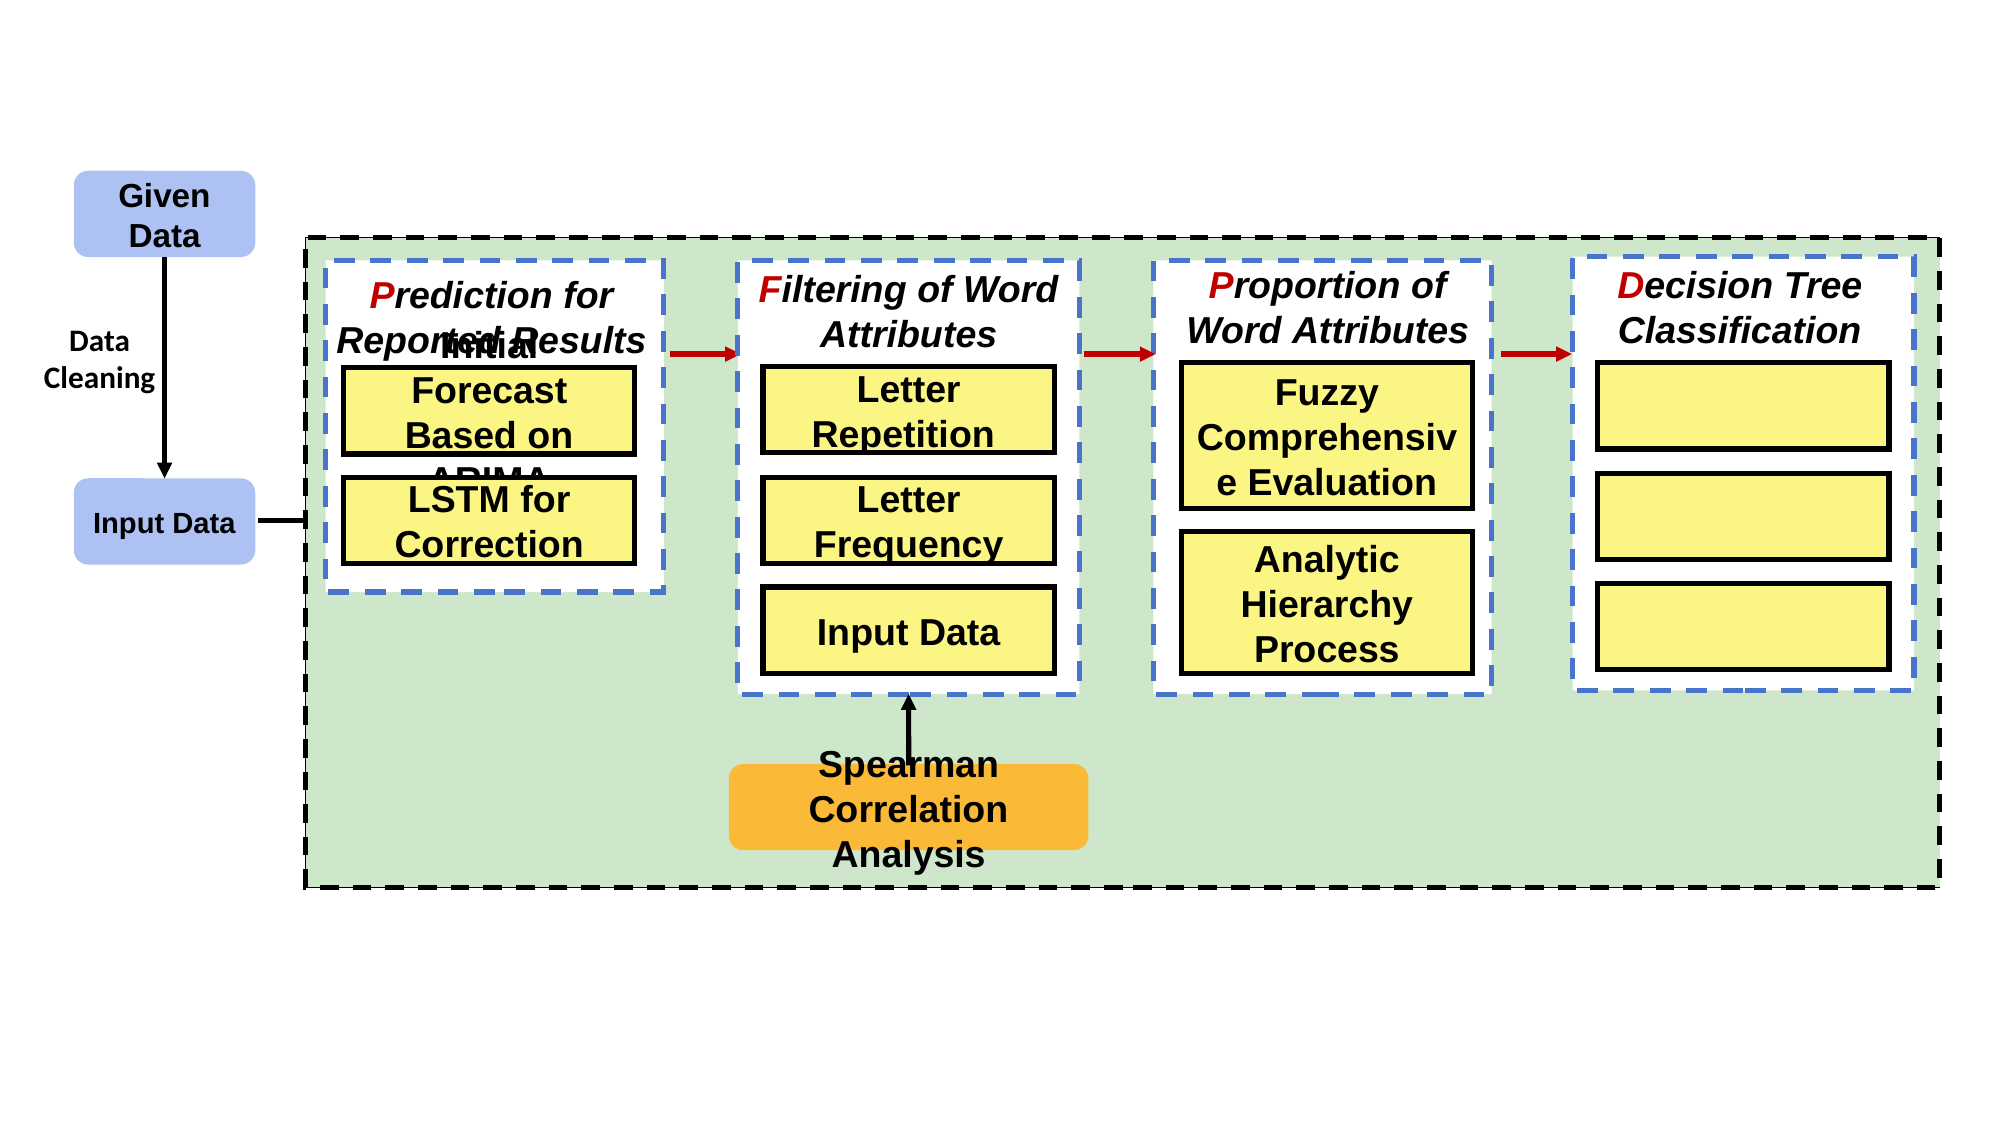

Given Data
Data Cleaning
Input Data

Proportion of Word Attributes
Decision Tree Classification

Filtering of Word Attributes

Prediction for Reported Results
Fuzzy Comprehensive Evaluation

Letter Repetition
Initial Forecast Based on ARIMA

LSTM for Correction
Letter
Frequency
Analytic Hierarchy Process

Input Data
Spearman Correlation Analysis